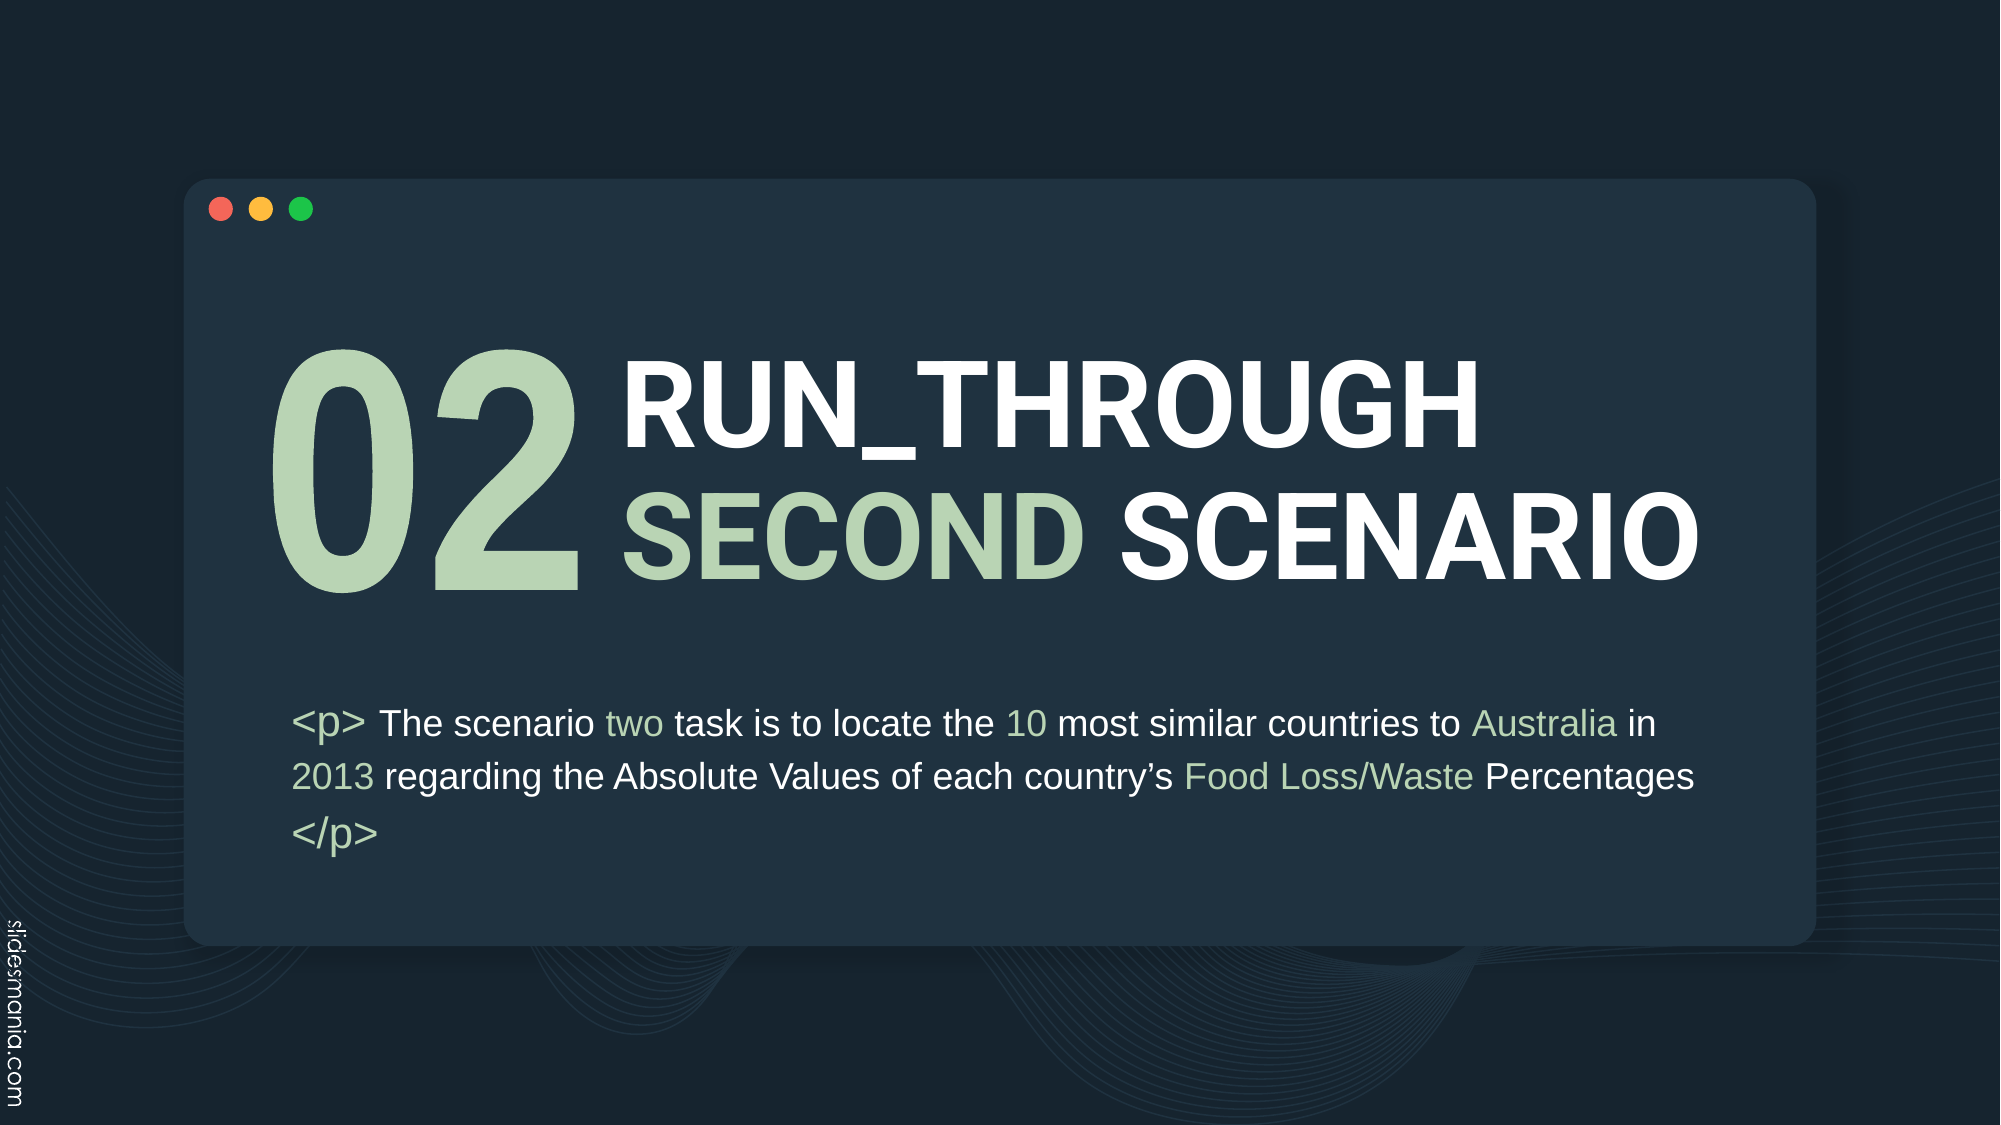

# RUN_THROUGH SECOND SCENARIO
02
<p> The scenario two task is to locate the 10 most similar countries to Australia in 2013 regarding the Absolute Values of each country’s Food Loss/Waste Percentages </p>